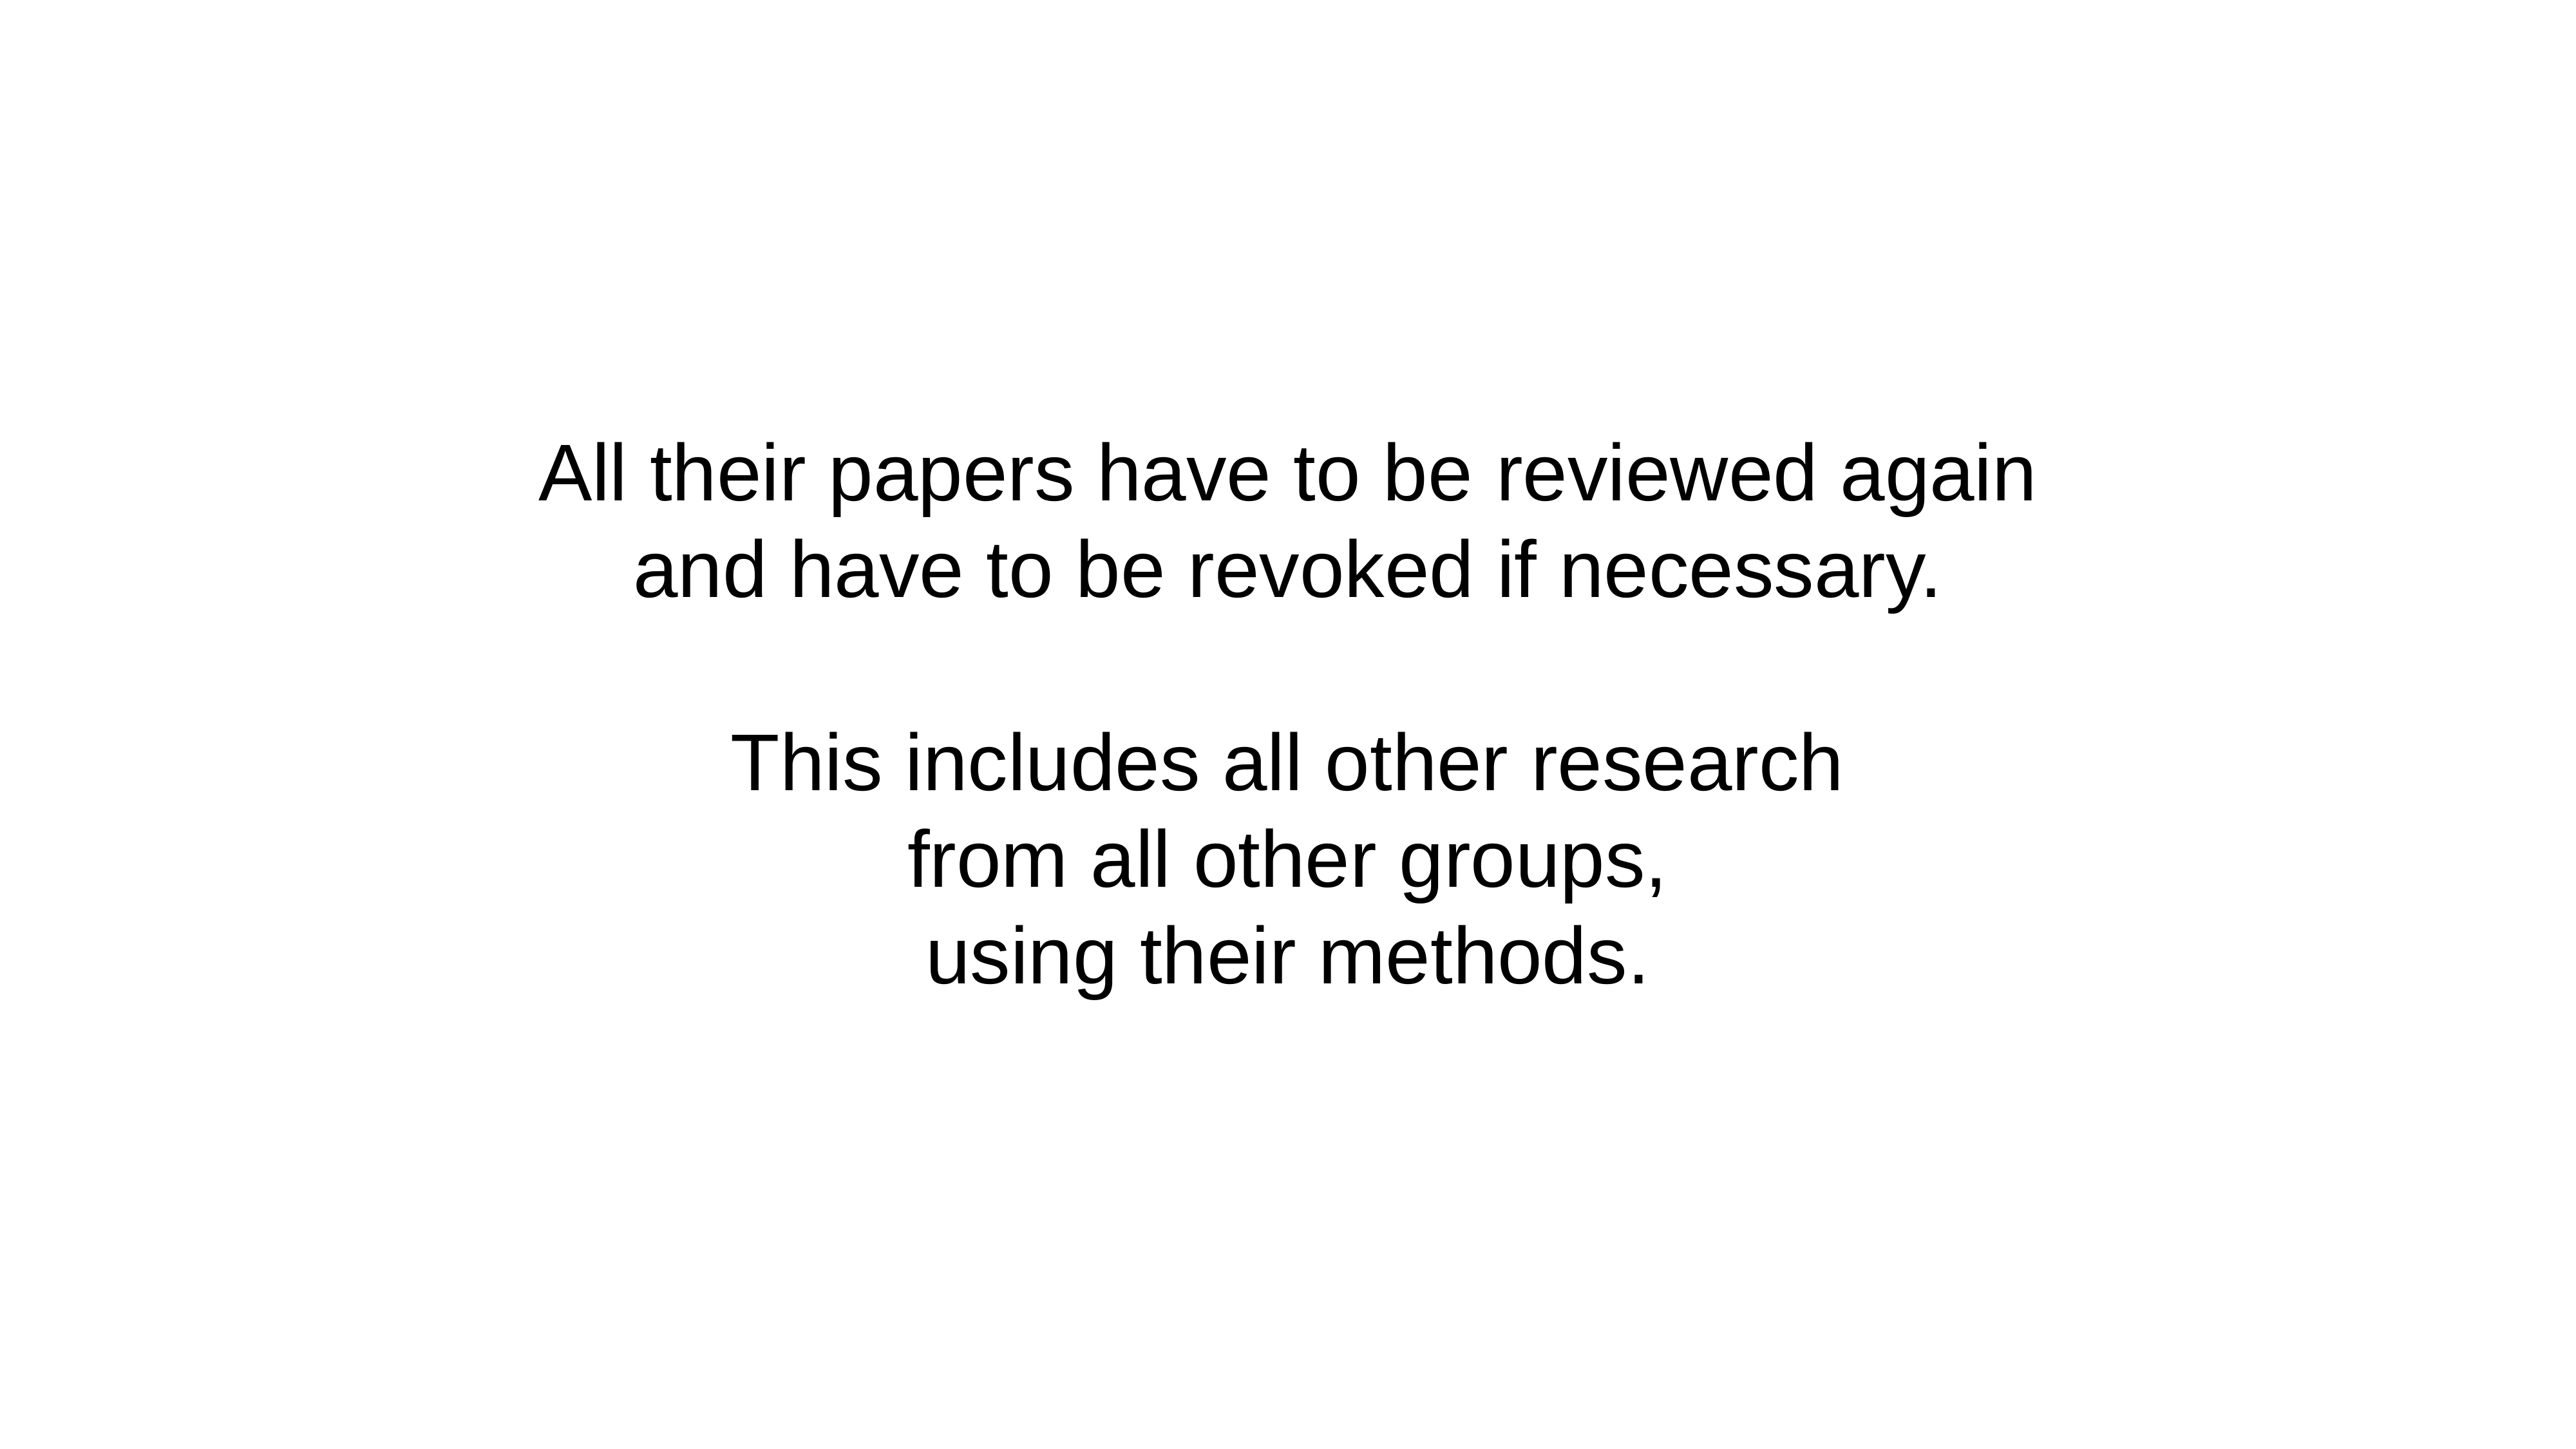

# All their papers have to be reviewed again
and have to be revoked if necessary.

This includes all other research
from all other groups,
using their methods.